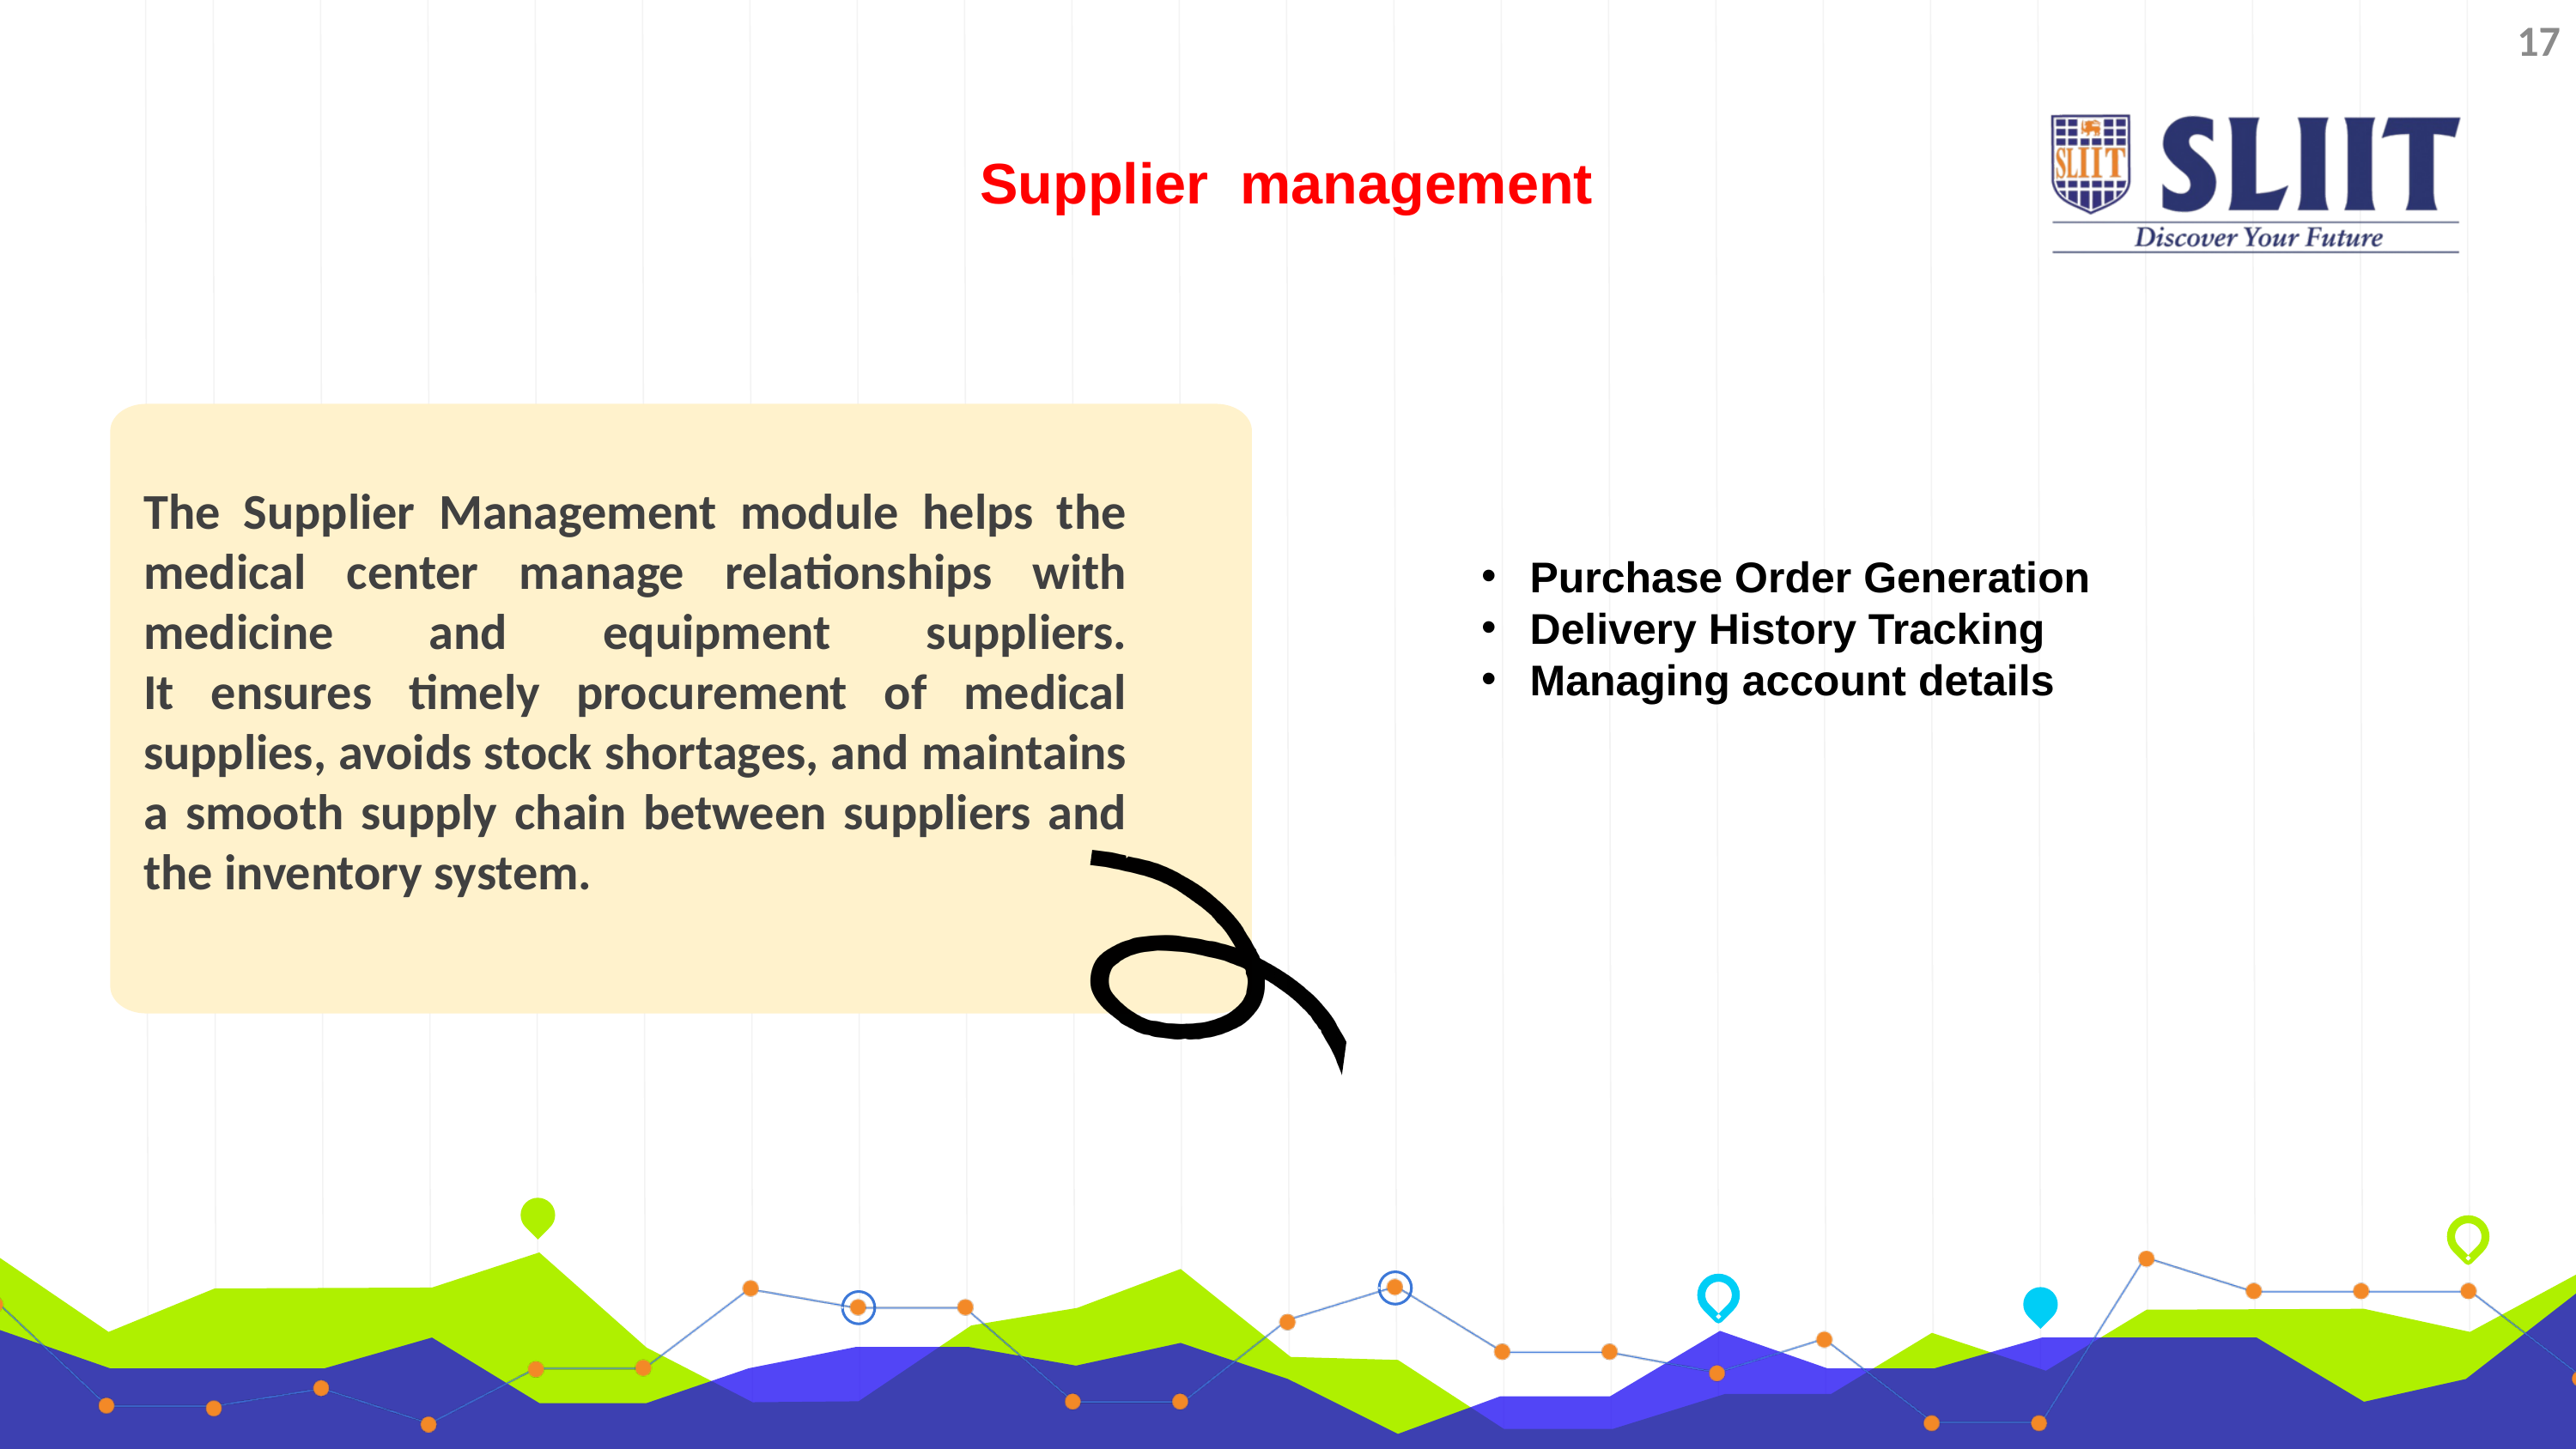

17

Supplier  management

The Supplier Management module helps the medical center manage relationships with medicine and equipment suppliers.
It ensures timely procurement of medical supplies, avoids stock shortages, and maintains a smooth supply chain between suppliers and the inventory system.
Purchase Order Generation
Delivery History Tracking
Managing account details

2